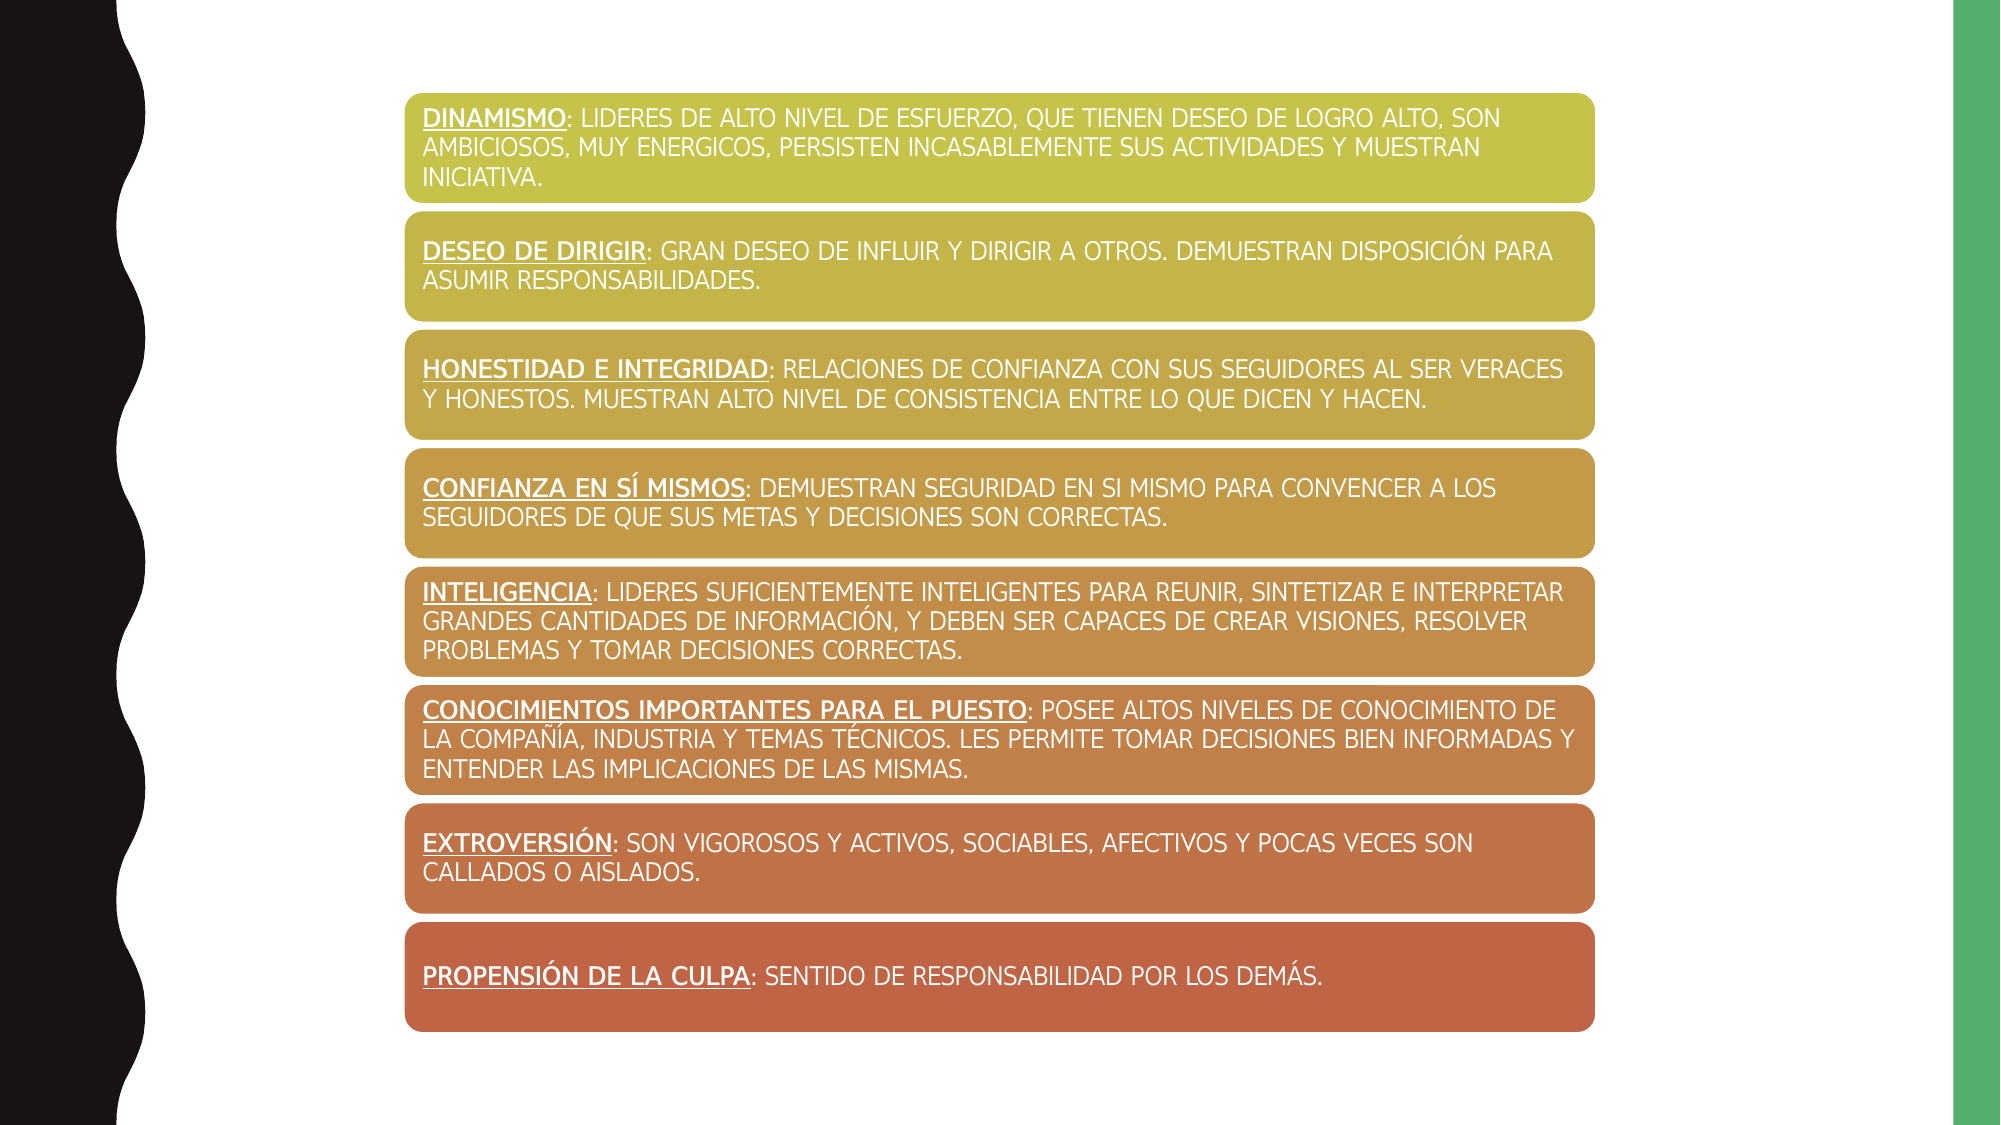

DINAMISMO: LIDERES DE ALTO NIVEL DE ESFUERZO, QUE TIENEN DESEO DE LOGRO ALTO, SON AMBICIOSOS, MUY ENERGICOS, PERSISTEN INCASABLEMENTE SUS ACTIVIDADES Y MUESTRAN INICIATIVA.
DESEO DE DIRIGIR: GRAN DESEO DE INFLUIR Y DIRIGIR A OTROS. DEMUESTRAN DISPOSICIÓN PARA ASUMIR RESPONSABILIDADES.
HONESTIDAD E INTEGRIDAD: RELACIONES DE CONFIANZA CON SUS SEGUIDORES AL SER VERACES Y HONESTOS. MUESTRAN ALTO NIVEL DE CONSISTENCIA ENTRE LO QUE DICEN Y HACEN.
CONFIANZA EN SÍ MISMOS: DEMUESTRAN SEGURIDAD EN SI MISMO PARA CONVENCER A LOS SEGUIDORES DE QUE SUS METAS Y DECISIONES SON CORRECTAS.
INTELIGENCIA: LIDERES SUFICIENTEMENTE INTELIGENTES PARA REUNIR, SINTETIZAR E INTERPRETAR GRANDES CANTIDADES DE INFORMACIÓN, Y DEBEN SER CAPACES DE CREAR VISIONES, RESOLVER PROBLEMAS Y TOMAR DECISIONES CORRECTAS.
CONOCIMIENTOS IMPORTANTES PARA EL PUESTO: POSEE ALTOS NIVELES DE CONOCIMIENTO DE LA COMPAÑÍA, INDUSTRIA Y TEMAS TÉCNICOS. LES PERMITE TOMAR DECISIONES BIEN INFORMADAS Y ENTENDER LAS IMPLICACIONES DE LAS MISMAS.
EXTROVERSIÓN: SON VIGOROSOS Y ACTIVOS, SOCIABLES, AFECTIVOS Y POCAS VECES SON CALLADOS O AISLADOS.
PROPENSIÓN DE LA CULPA: SENTIDO DE RESPONSABILIDAD POR LOS DEMÁS.